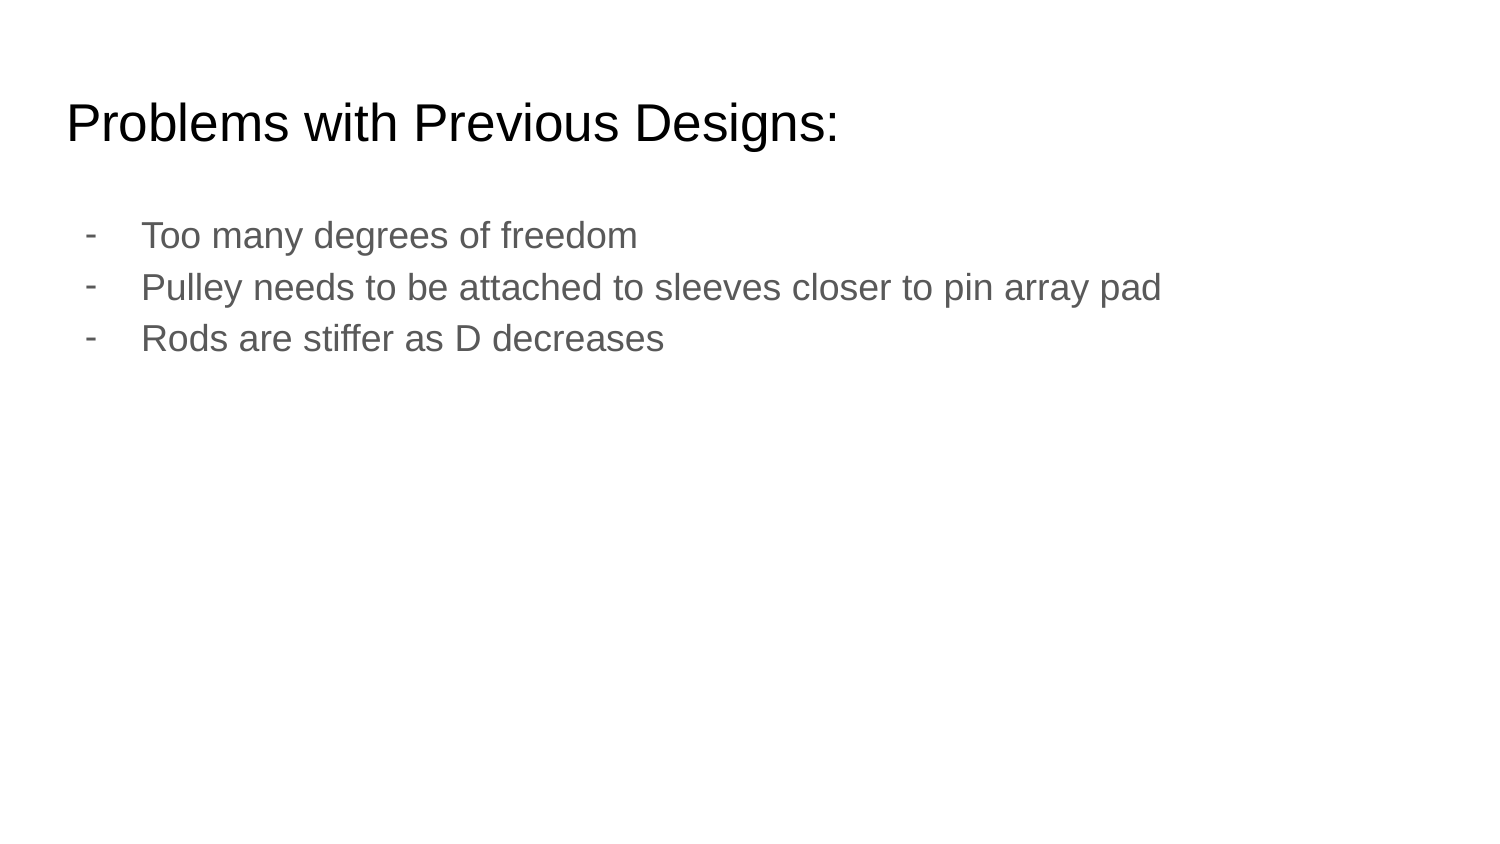

# Problems with Previous Designs:
Too many degrees of freedom
Pulley needs to be attached to sleeves closer to pin array pad
Rods are stiffer as D decreases